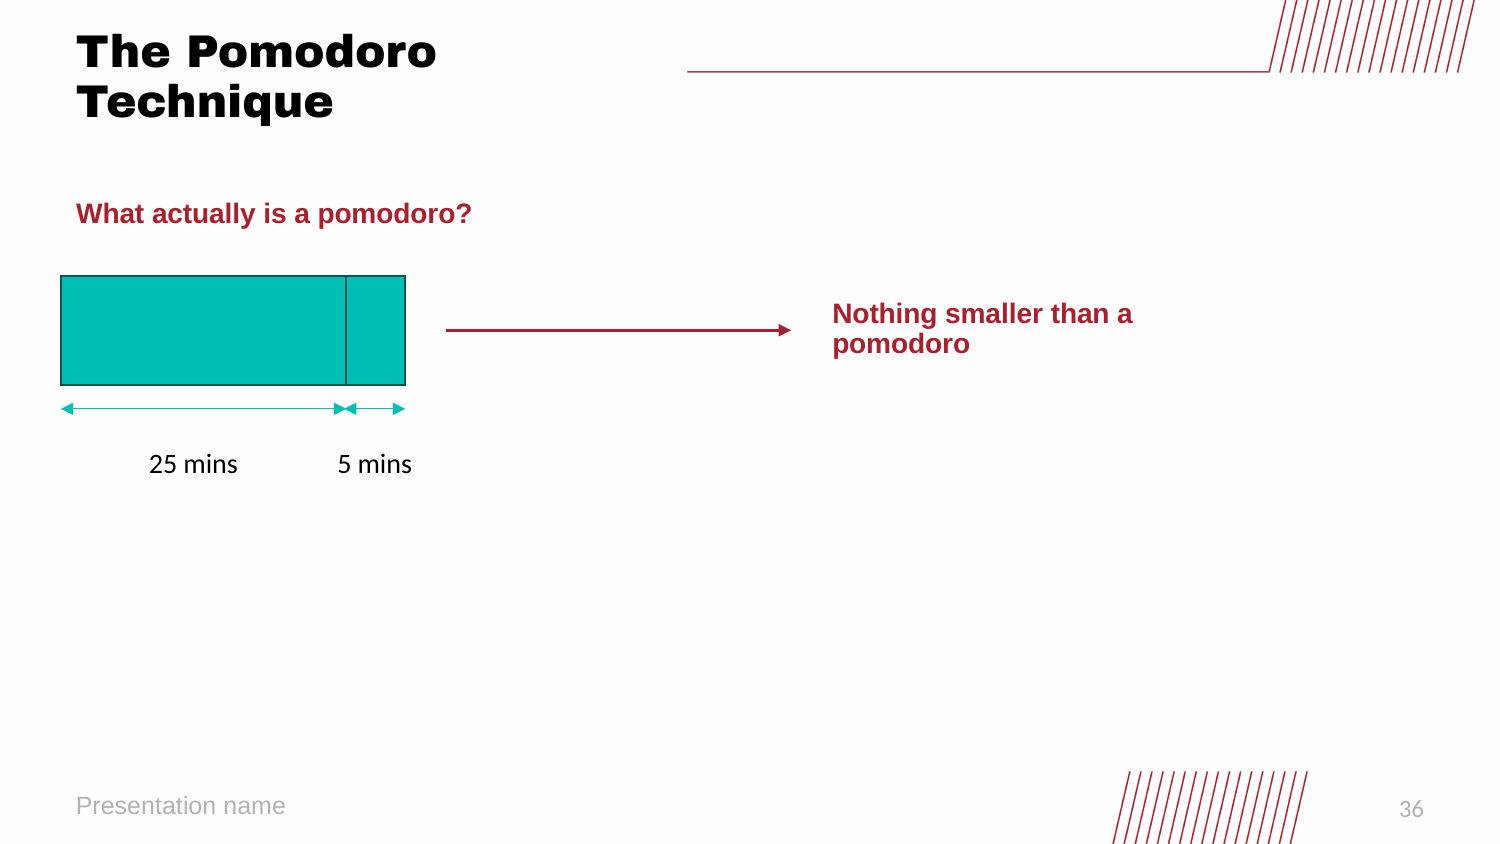

# The Pomodoro Technique
What actually is a pomodoro?

Nothing smaller than a pomodoro
25 mins
5 mins
Presentation name
36